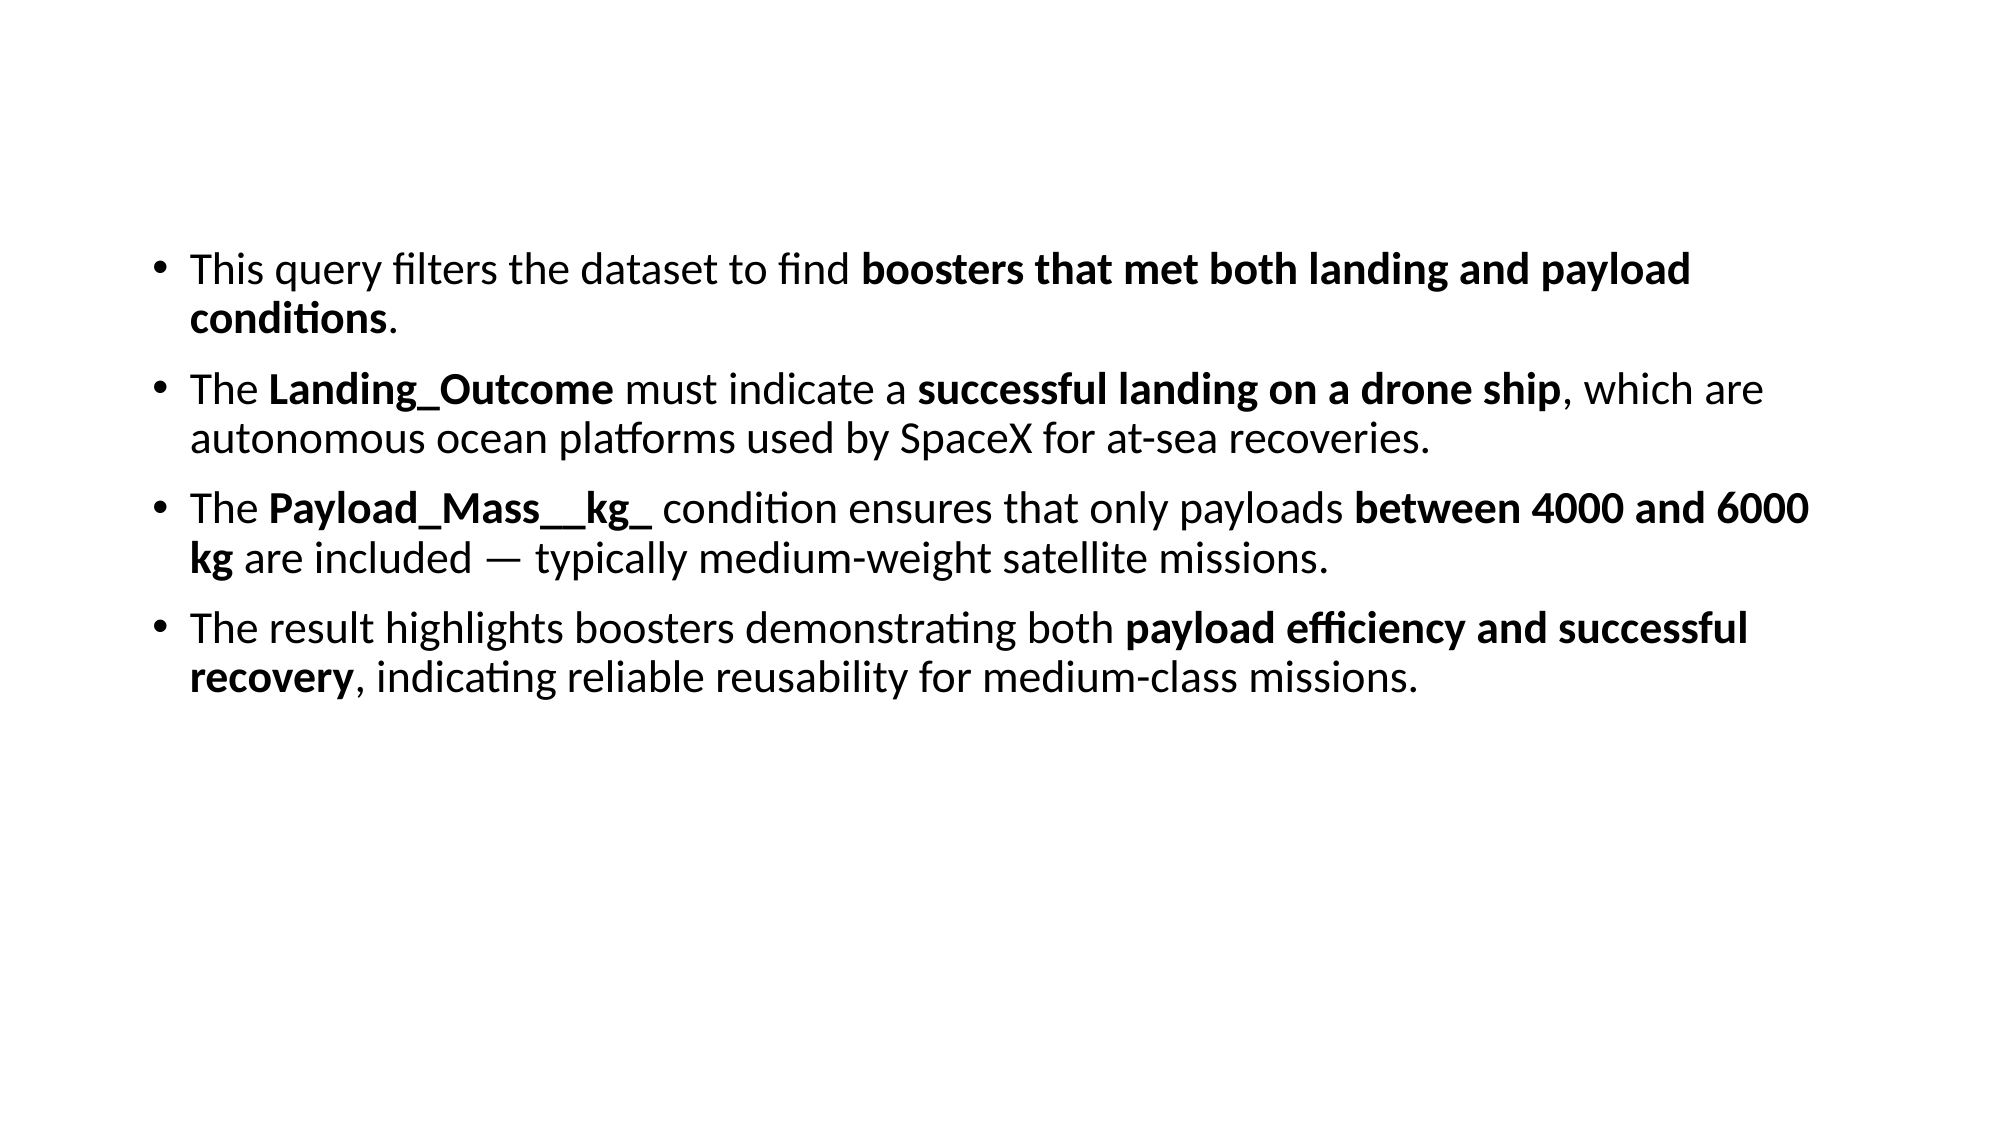

This query filters the dataset to find boosters that met both landing and payload conditions.
The Landing_Outcome must indicate a successful landing on a drone ship, which are autonomous ocean platforms used by SpaceX for at-sea recoveries.
The Payload_Mass__kg_ condition ensures that only payloads between 4000 and 6000 kg are included — typically medium-weight satellite missions.
The result highlights boosters demonstrating both payload efficiency and successful recovery, indicating reliable reusability for medium-class missions.